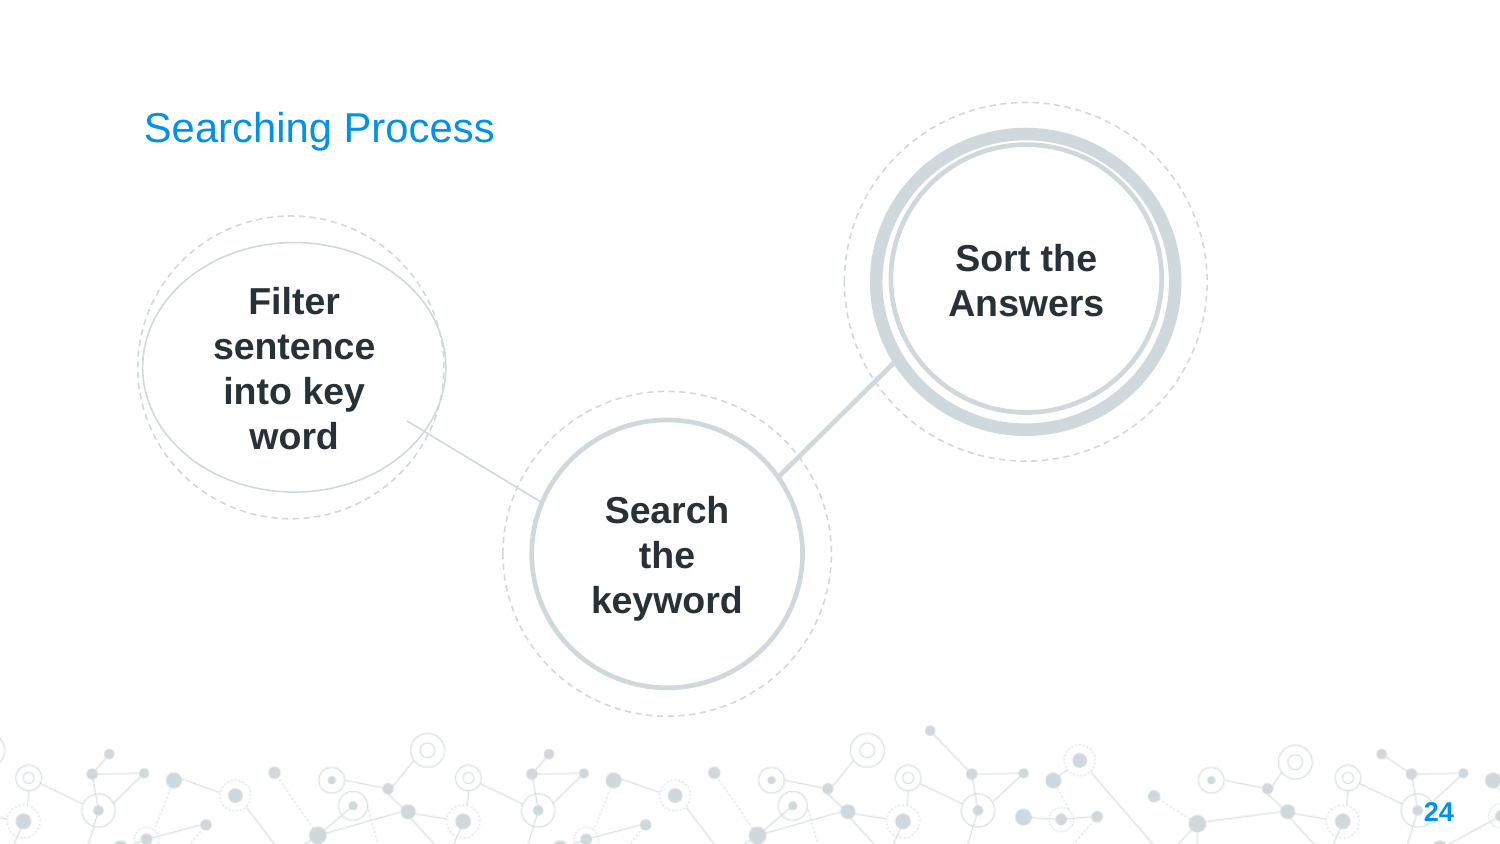

# Searching Process

Sort the Answers

Filter sentence into key word

Search the keyword
24